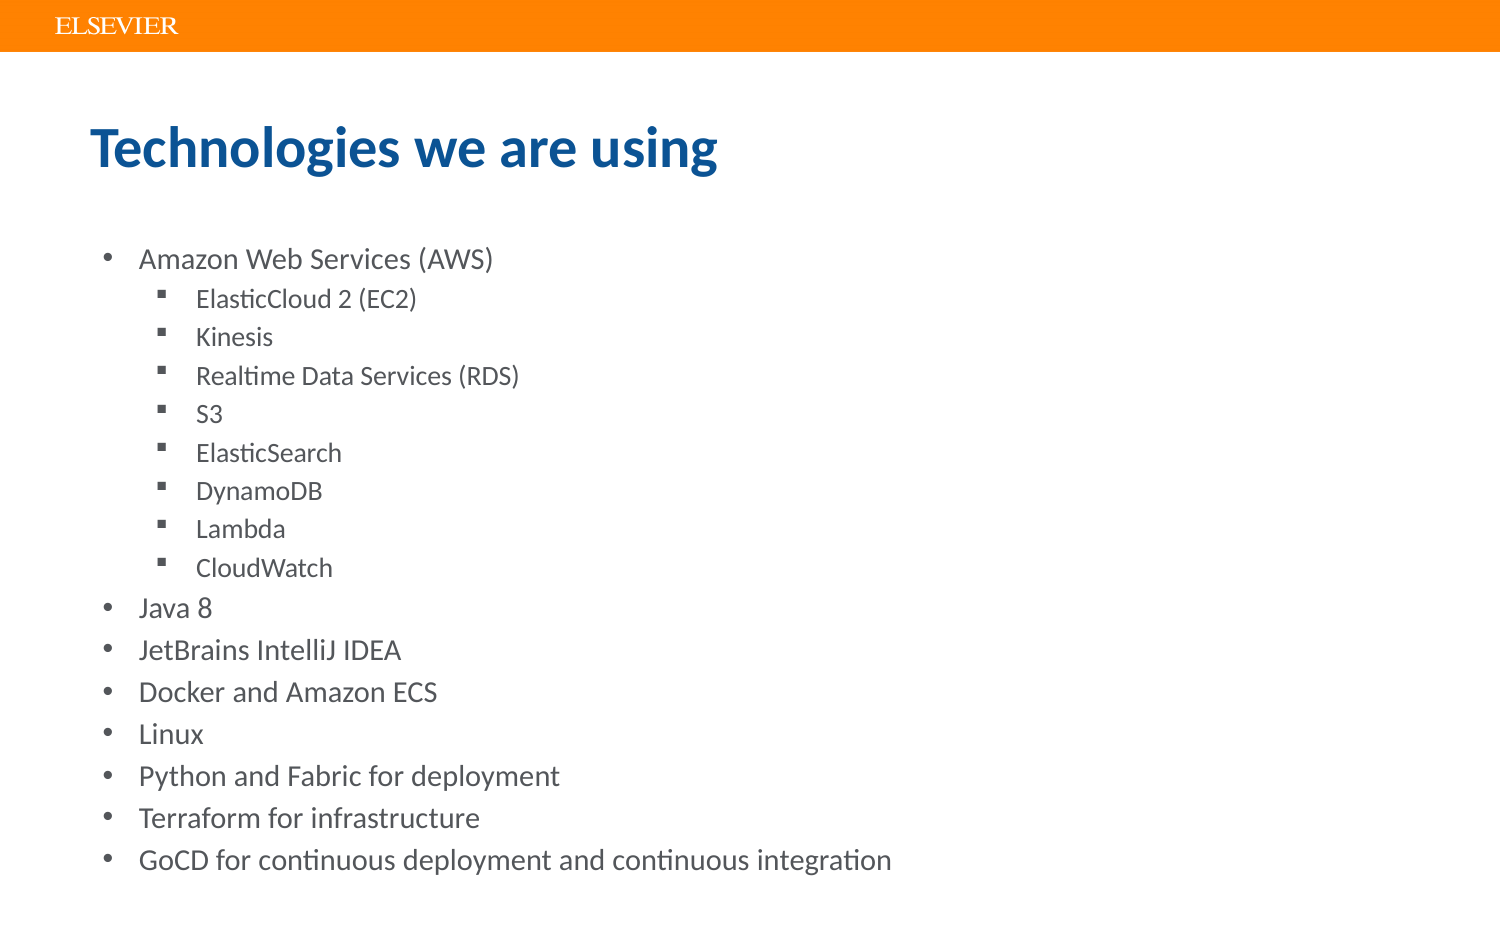

# Technologies we are using
Amazon Web Services (AWS)
ElasticCloud 2 (EC2)
Kinesis
Realtime Data Services (RDS)
S3
ElasticSearch
DynamoDB
Lambda
CloudWatch
Java 8
JetBrains IntelliJ IDEA
Docker and Amazon ECS
Linux
Python and Fabric for deployment
Terraform for infrastructure
GoCD for continuous deployment and continuous integration